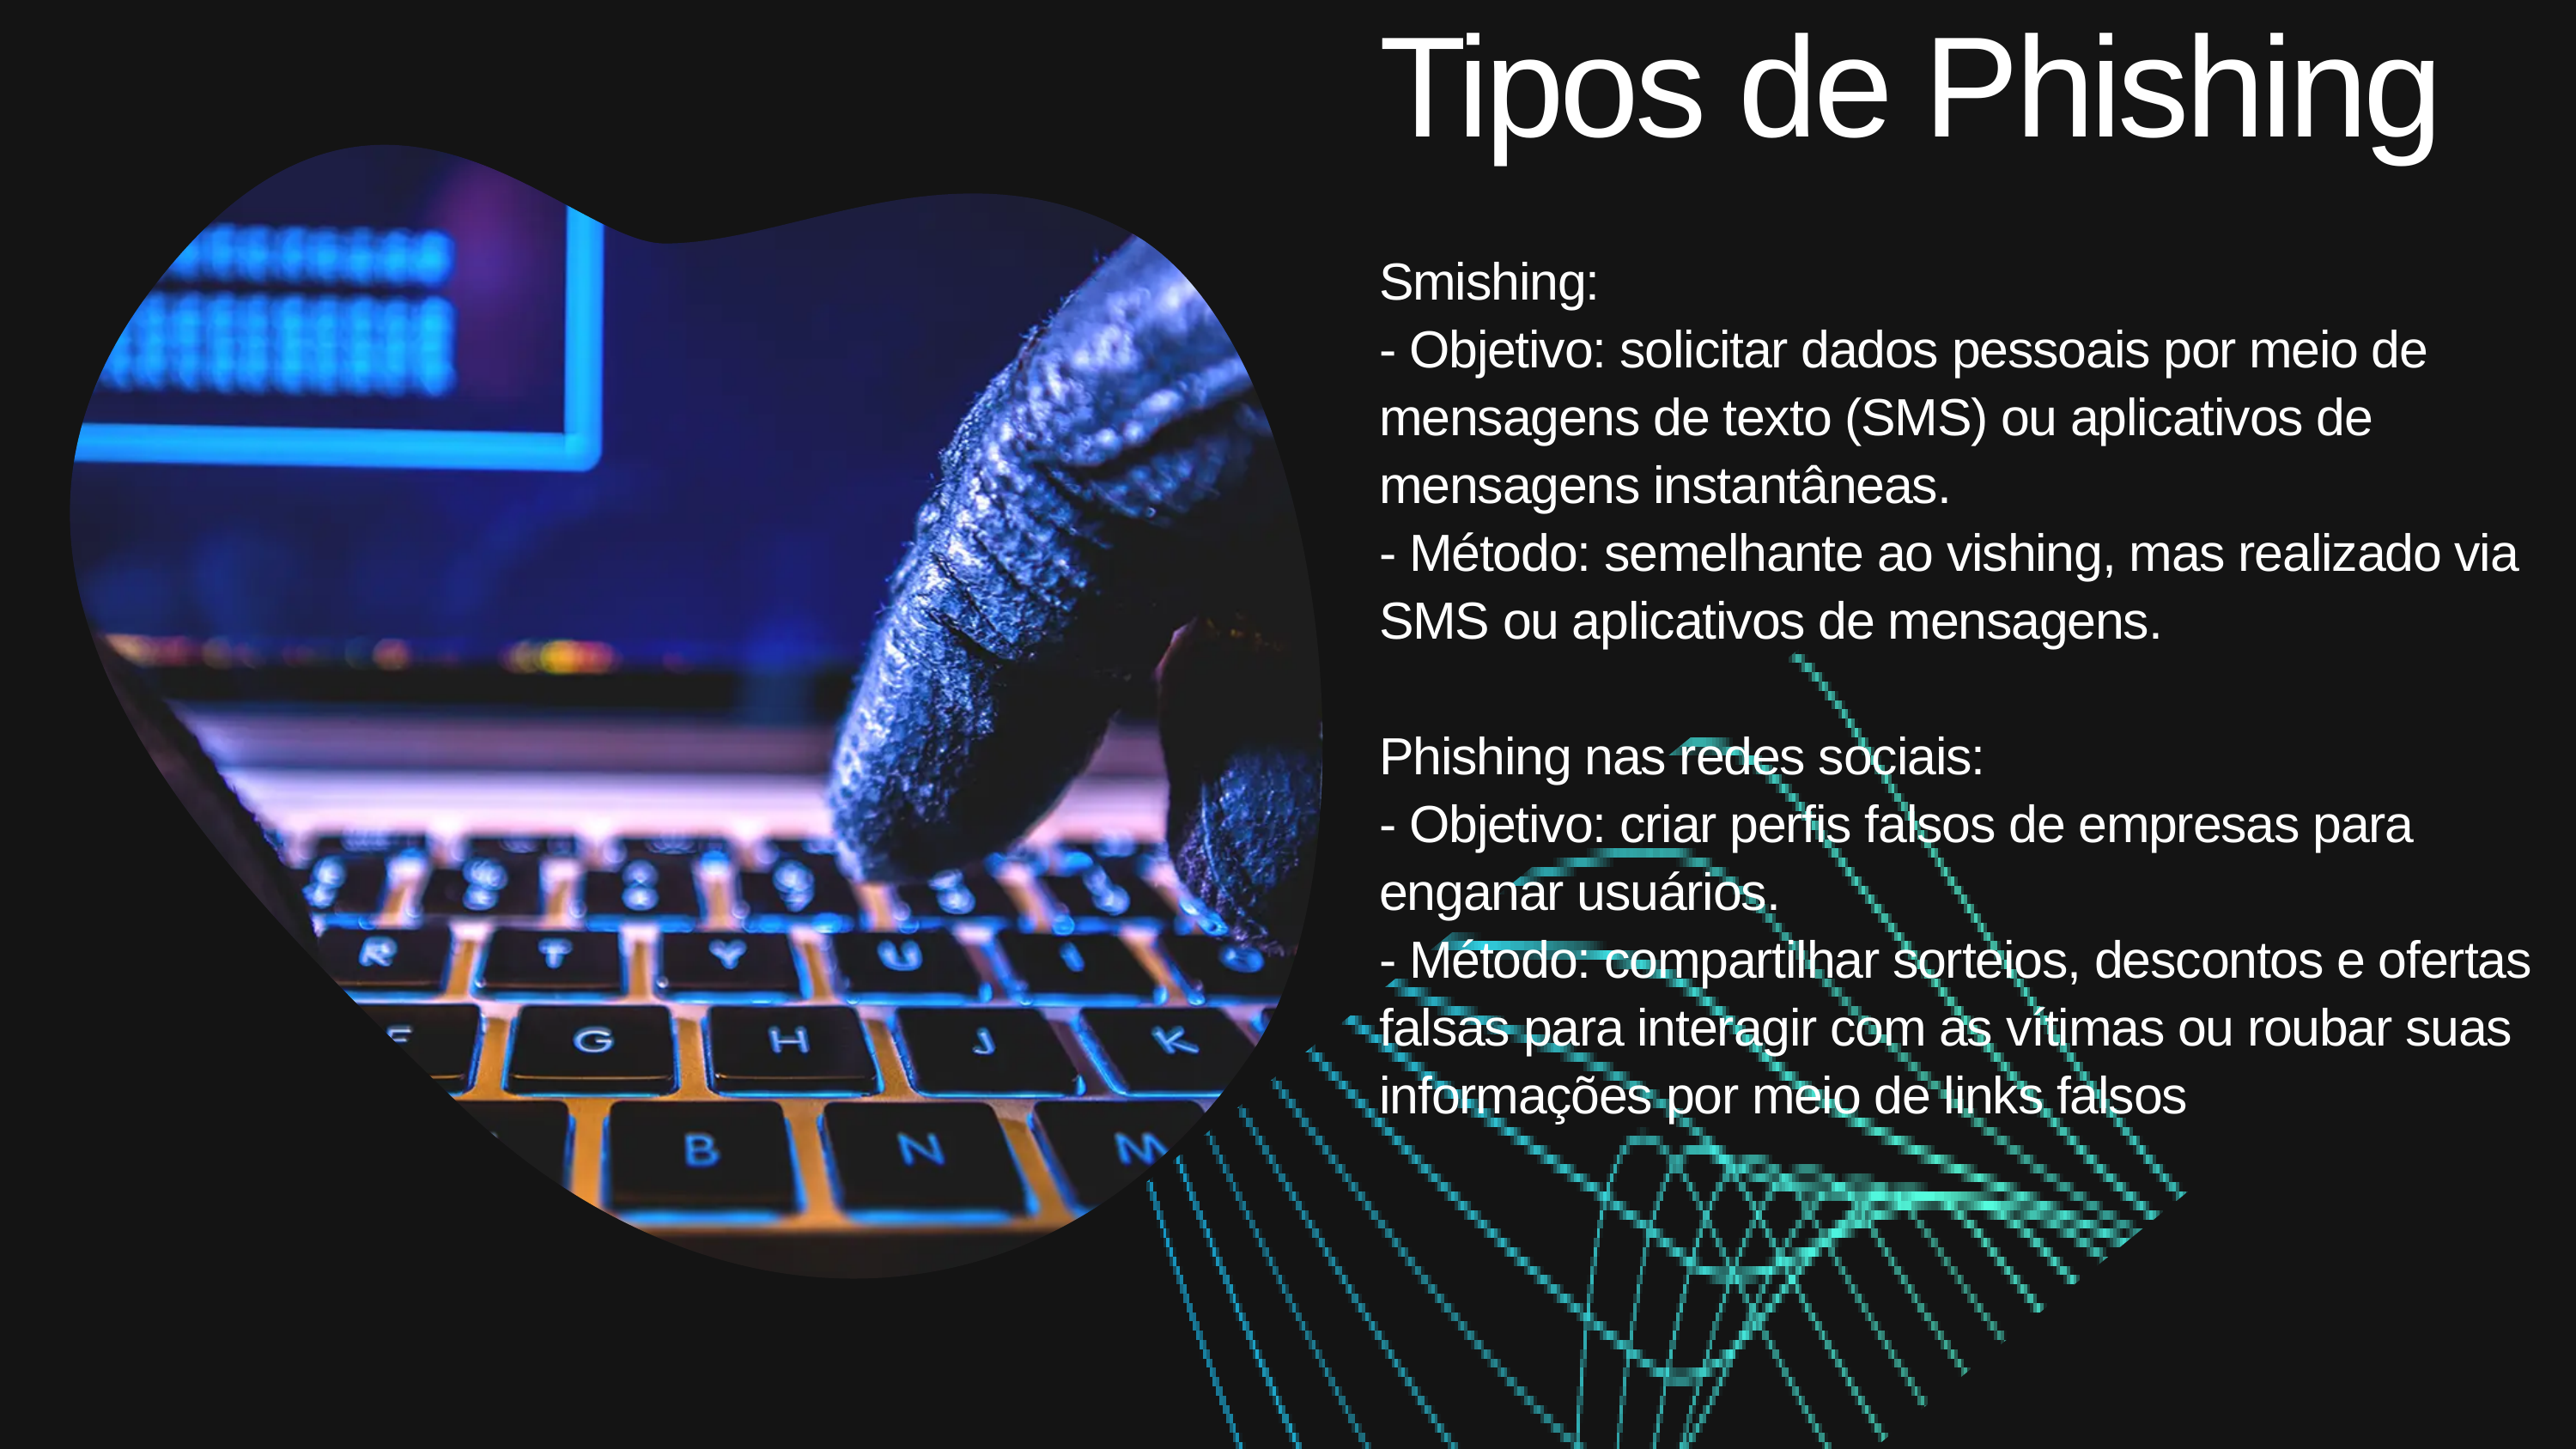

Tipos de Phishing
Smishing:
- Objetivo: solicitar dados pessoais por meio de mensagens de texto (SMS) ou aplicativos de mensagens instantâneas.
- Método: semelhante ao vishing, mas realizado via SMS ou aplicativos de mensagens.

Phishing nas redes sociais:
- Objetivo: criar perfis falsos de empresas para enganar usuários.
- Método: compartilhar sorteios, descontos e ofertas falsas para interagir com as vítimas ou roubar suas informações por meio de links falsos